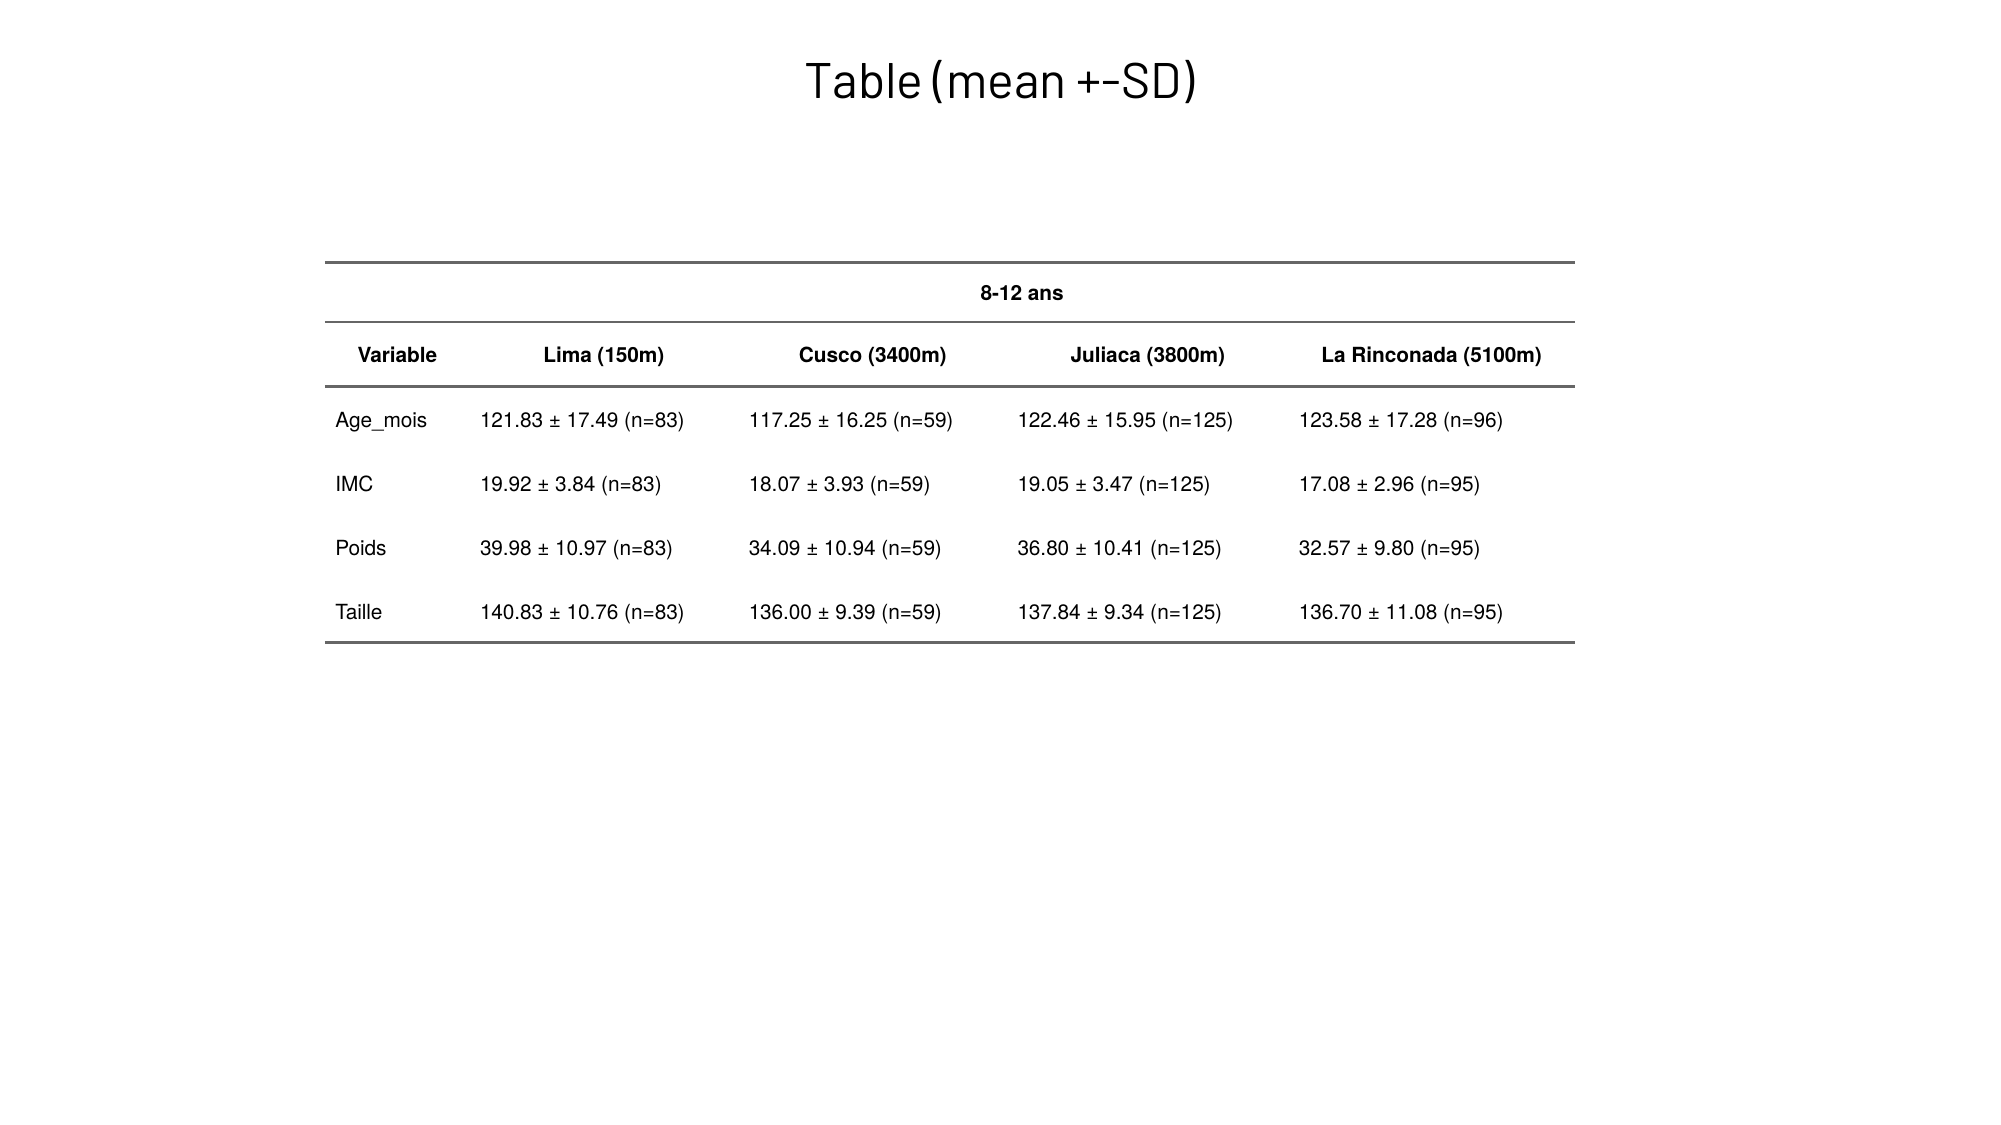

# Table (mean +-SD)
|  | 8-12 ans | 8-12 ans | 8-12 ans | 8-12 ans |
| --- | --- | --- | --- | --- |
| Variable | Lima (150m) | Cusco (3400m) | Juliaca (3800m) | La Rinconada (5100m) |
| Age\_mois | 121.83 ± 17.49 (n=83) | 117.25 ± 16.25 (n=59) | 122.46 ± 15.95 (n=125) | 123.58 ± 17.28 (n=96) |
| IMC | 19.92 ± 3.84 (n=83) | 18.07 ± 3.93 (n=59) | 19.05 ± 3.47 (n=125) | 17.08 ± 2.96 (n=95) |
| Poids | 39.98 ± 10.97 (n=83) | 34.09 ± 10.94 (n=59) | 36.80 ± 10.41 (n=125) | 32.57 ± 9.80 (n=95) |
| Taille | 140.83 ± 10.76 (n=83) | 136.00 ± 9.39 (n=59) | 137.84 ± 9.34 (n=125) | 136.70 ± 11.08 (n=95) |